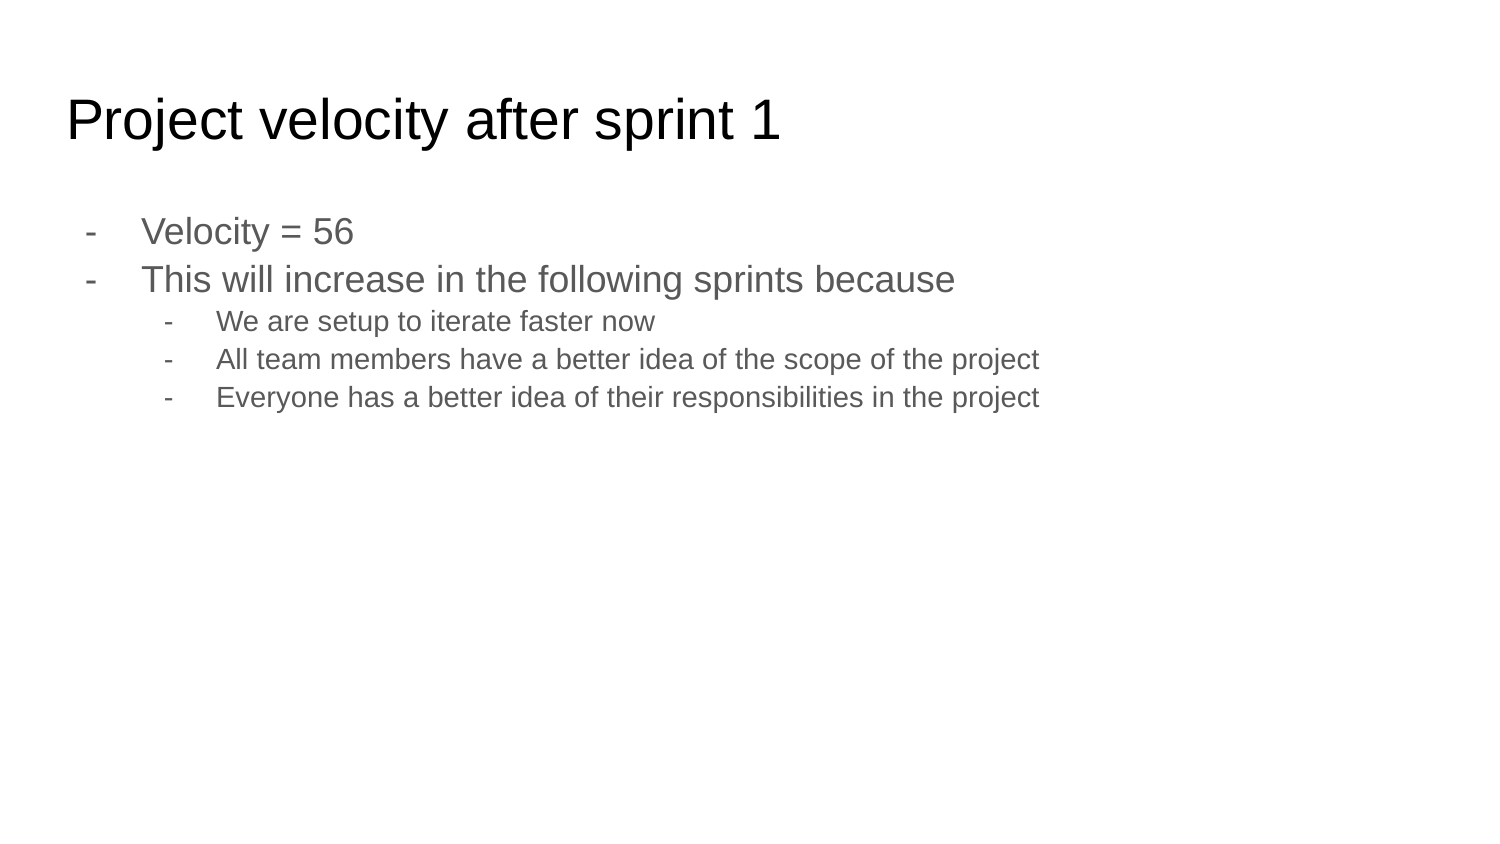

# Project velocity after sprint 1
Velocity = 56
This will increase in the following sprints because
We are setup to iterate faster now
All team members have a better idea of the scope of the project
Everyone has a better idea of their responsibilities in the project